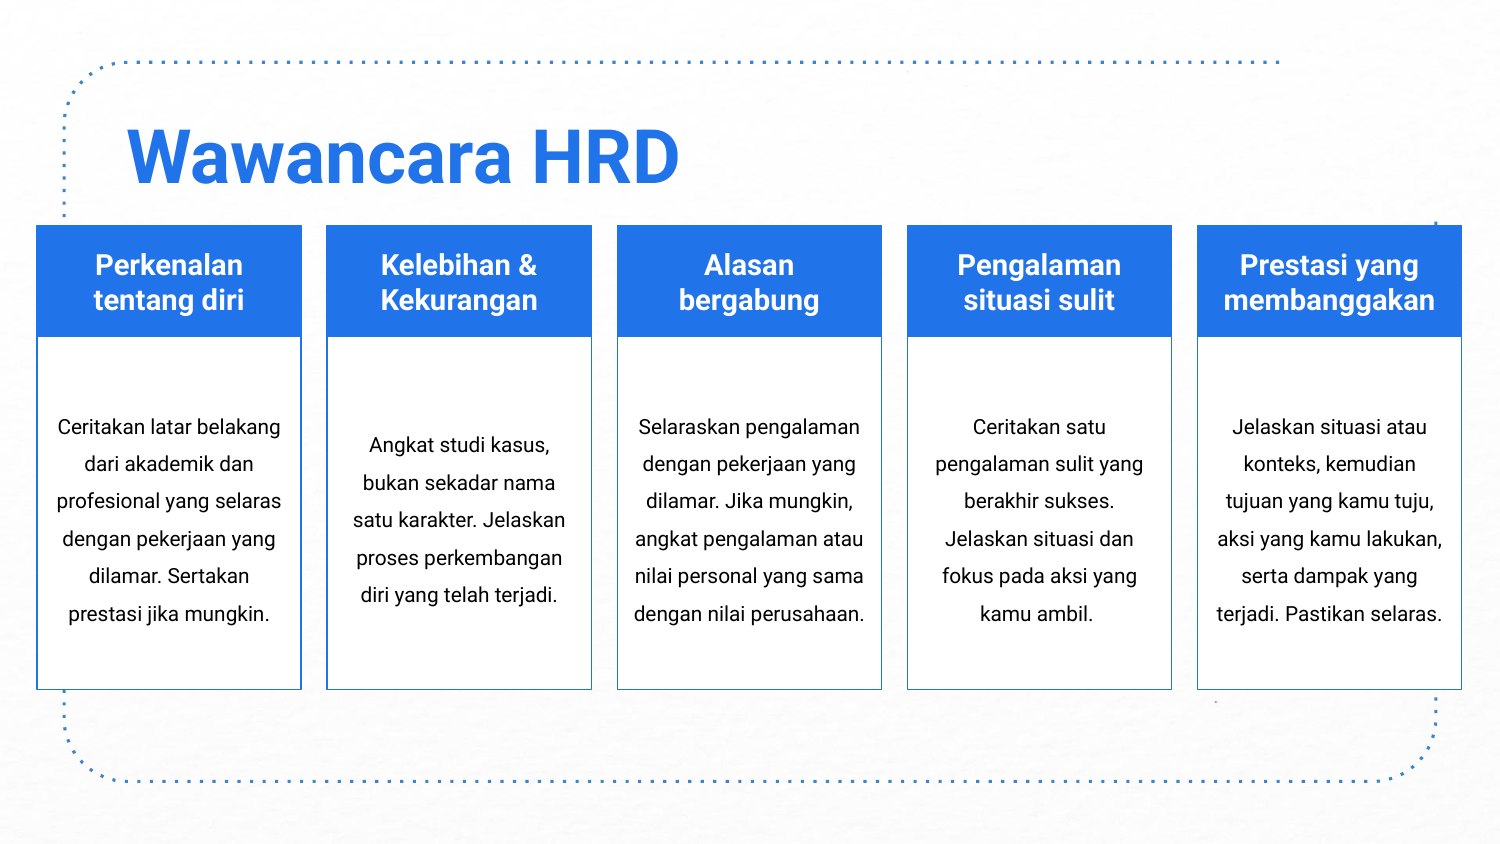

Wawancara HRD
Perkenalan tentang diri
Kelebihan & Kekurangan
Alasan bergabung
Pengalaman situasi sulit
Prestasi yang membanggakan
Ceritakan latar belakang dari akademik dan profesional yang selaras dengan pekerjaan yang dilamar. Sertakan prestasi jika mungkin.
Angkat studi kasus, bukan sekadar nama satu karakter. Jelaskan proses perkembangan diri yang telah terjadi.
Selaraskan pengalaman dengan pekerjaan yang dilamar. Jika mungkin, angkat pengalaman atau nilai personal yang sama dengan nilai perusahaan.
Ceritakan satu pengalaman sulit yang berakhir sukses. Jelaskan situasi dan fokus pada aksi yang kamu ambil.
Jelaskan situasi atau konteks, kemudian tujuan yang kamu tuju, aksi yang kamu lakukan, serta dampak yang terjadi. Pastikan selaras.